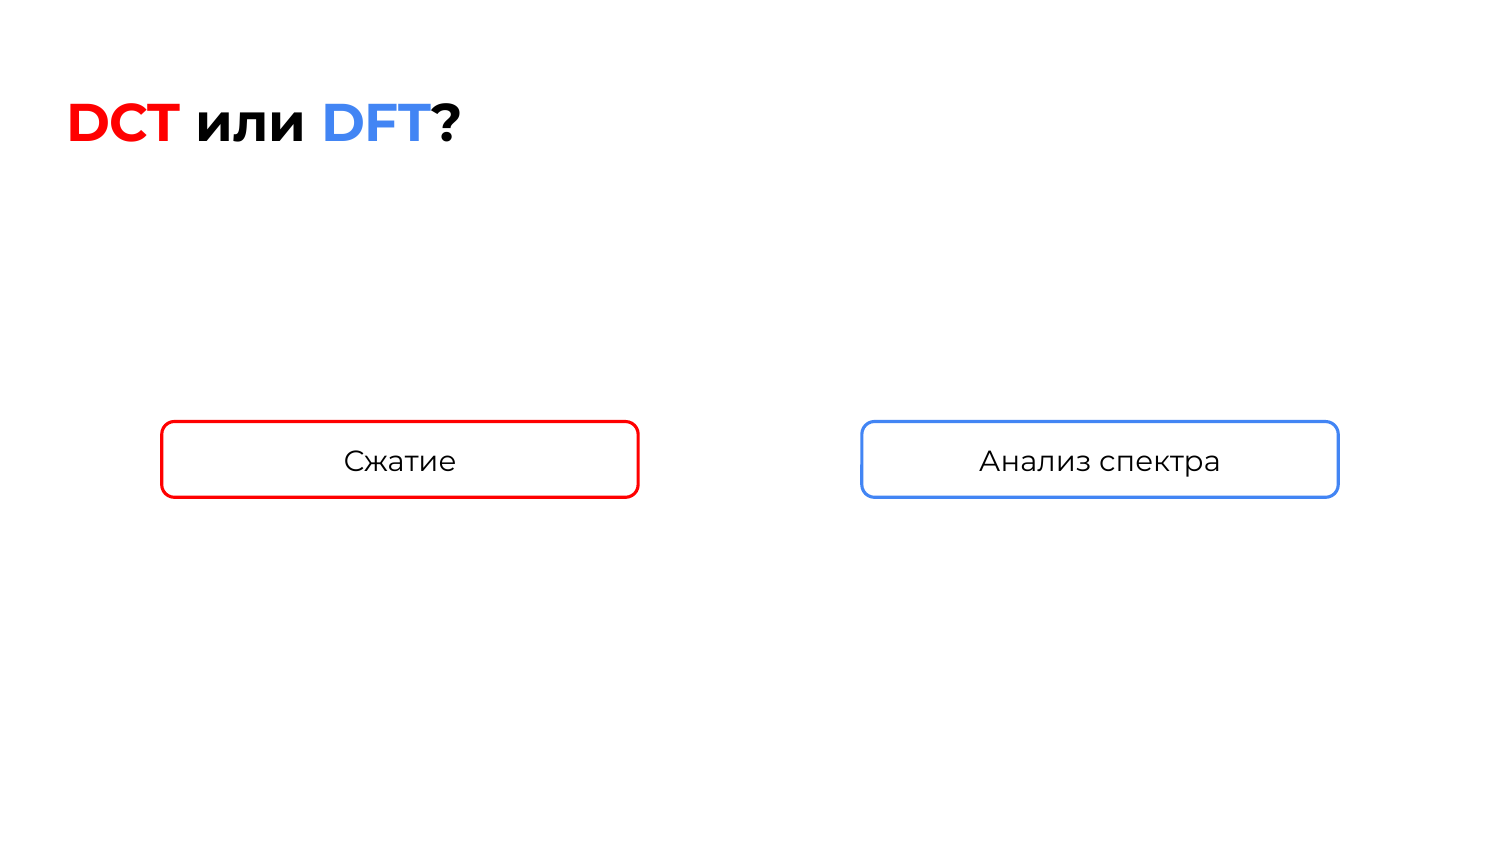

# DCT или DFT?
Сжатие
Анализ спектра